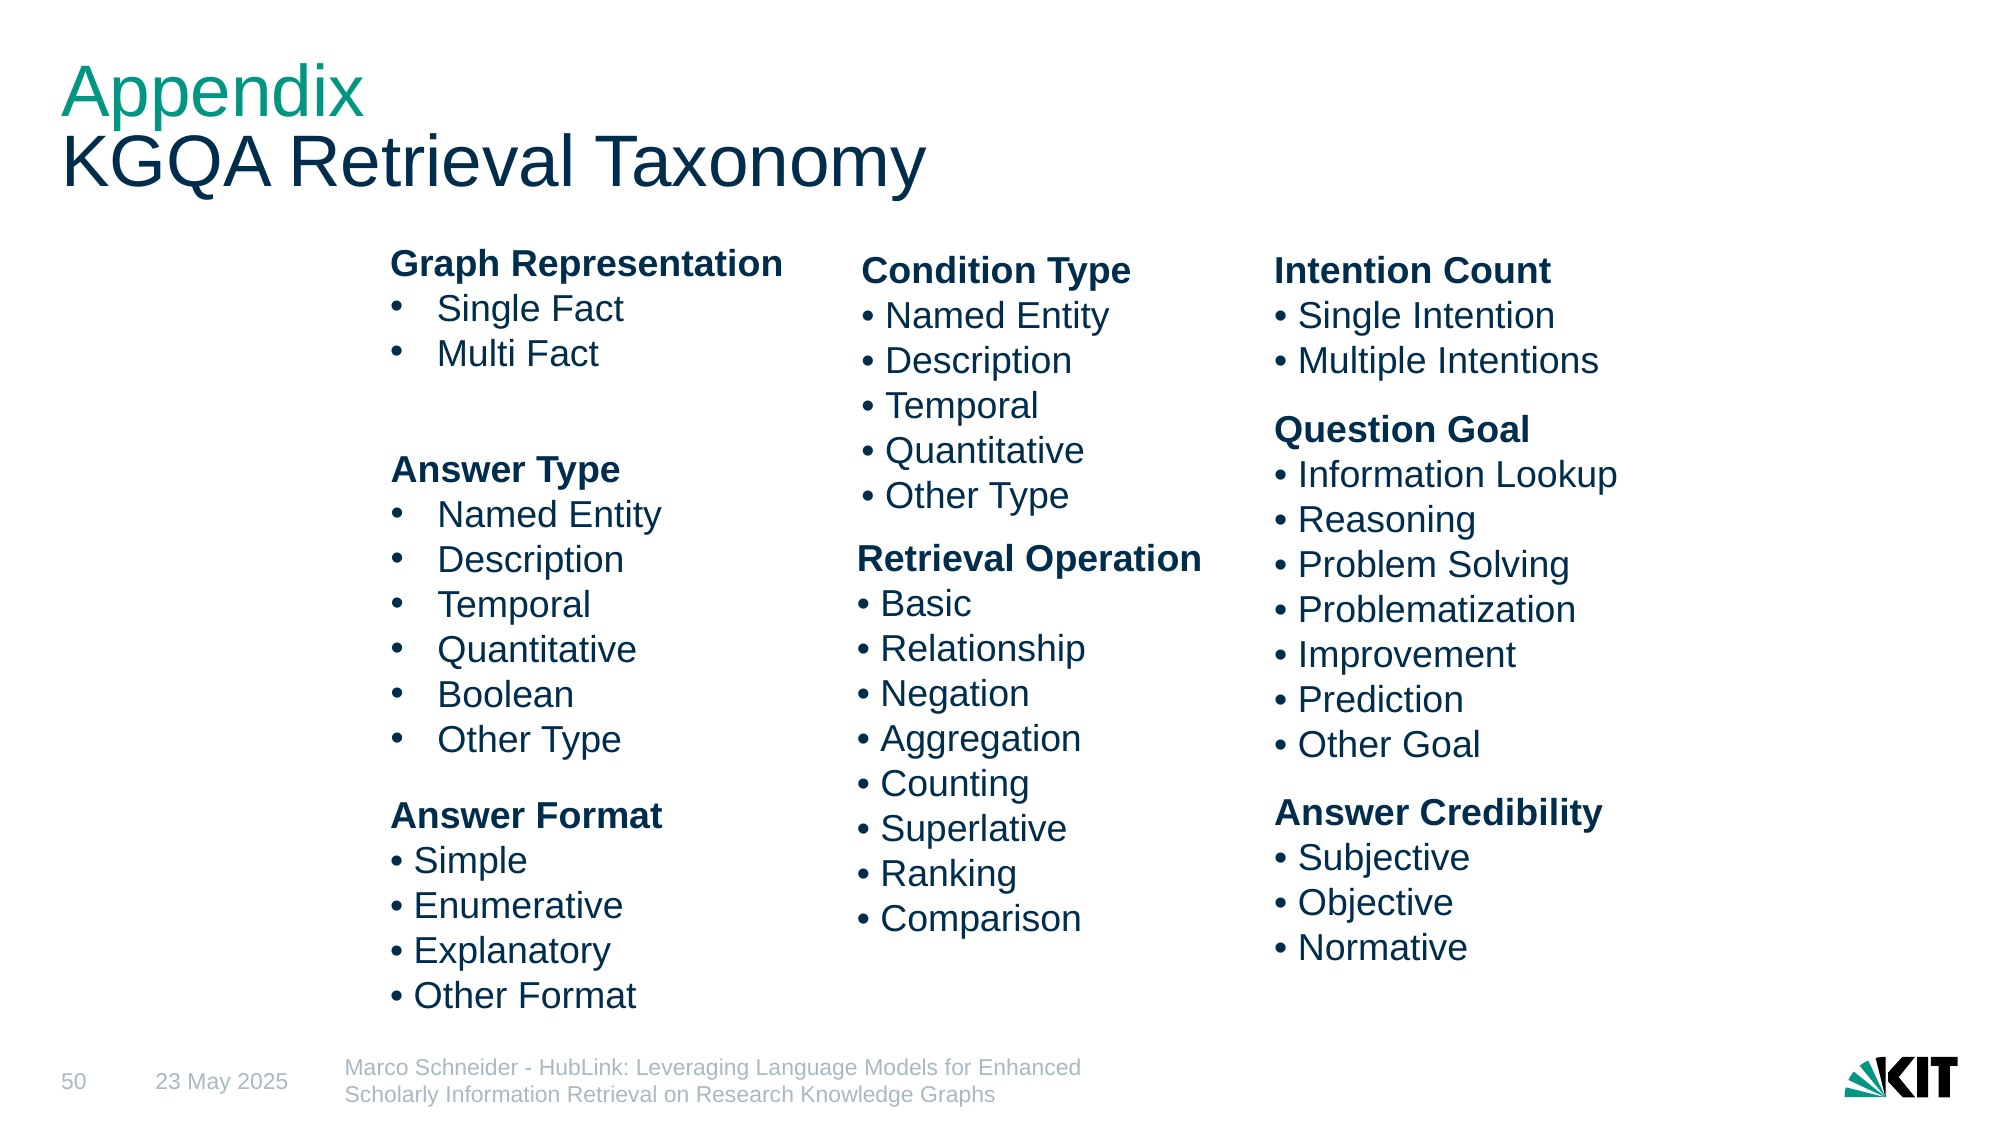

# Appendix KGQA Retrieval Taxonomy
Graph Representation
Single Fact
Multi Fact
Condition Type
• Named Entity
• Description
• Temporal
• Quantitative
• Other Type
Intention Count
• Single Intention
• Multiple Intentions
Question Goal
• Information Lookup
• Reasoning
• Problem Solving
• Problematization
• Improvement
• Prediction
• Other Goal
Answer Type
Named Entity
Description
Temporal
Quantitative
Boolean
Other Type
Retrieval Operation
• Basic
• Relationship
• Negation
• Aggregation
• Counting
• Superlative
• Ranking
• Comparison
Answer Credibility
• Subjective
• Objective
• Normative
Answer Format
• Simple
• Enumerative
• Explanatory
• Other Format
50
23 May 2025
Marco Schneider - HubLink: Leveraging Language Models for Enhanced Scholarly Information Retrieval on Research Knowledge Graphs